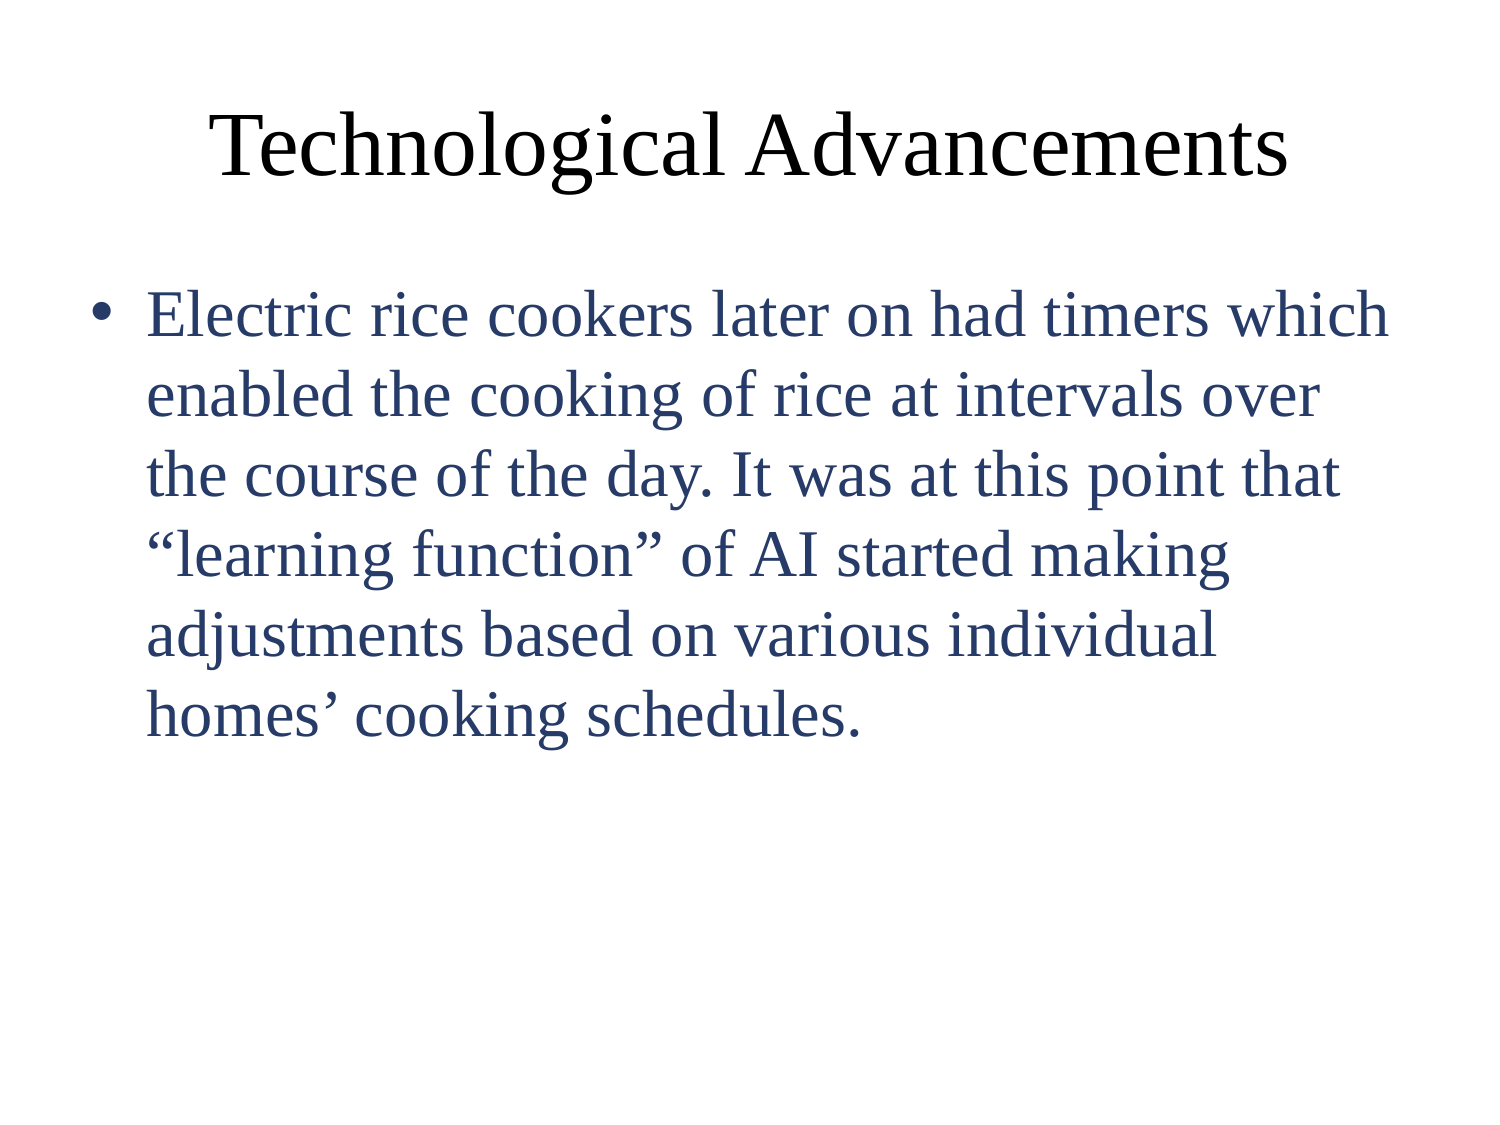

# Technological Advancements
Electric rice cookers later on had timers which enabled the cooking of rice at intervals over the course of the day. It was at this point that “learning function” of AI started making adjustments based on various individual homes’ cooking schedules.